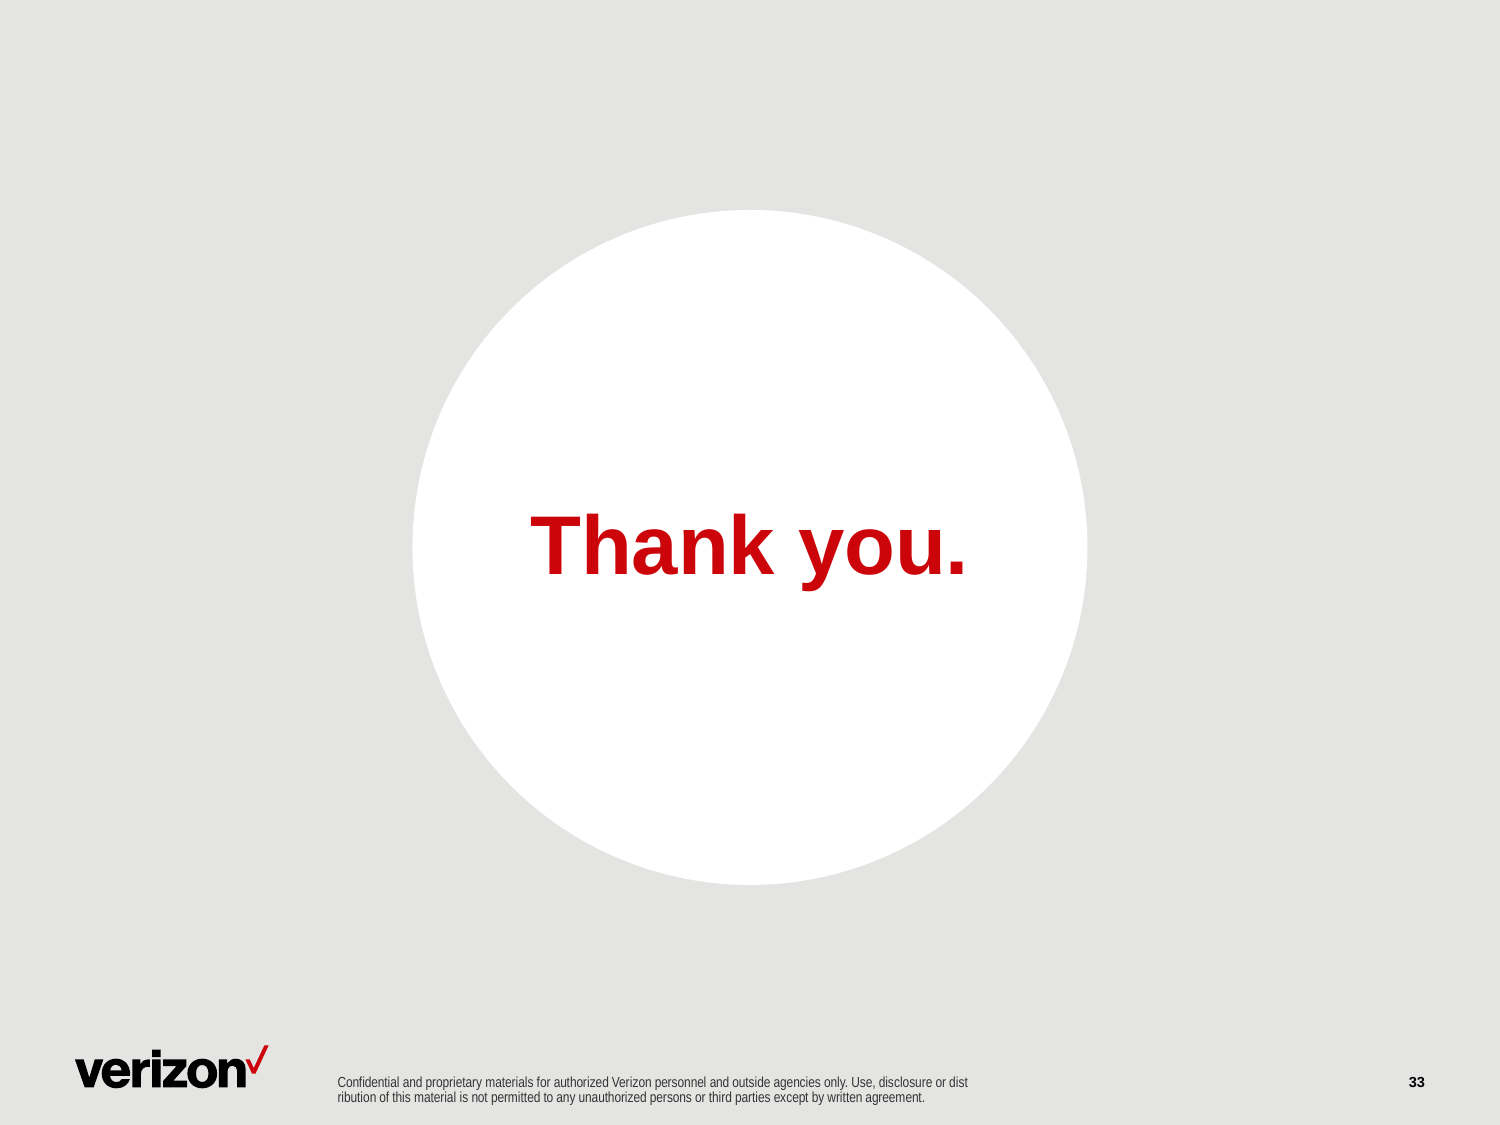

Confidential and proprietary materials for authorized Verizon personnel and outside agencies only. Use, disclosure or distribution of this material is not permitted to any unauthorized persons or third parties except by written agreement.
33